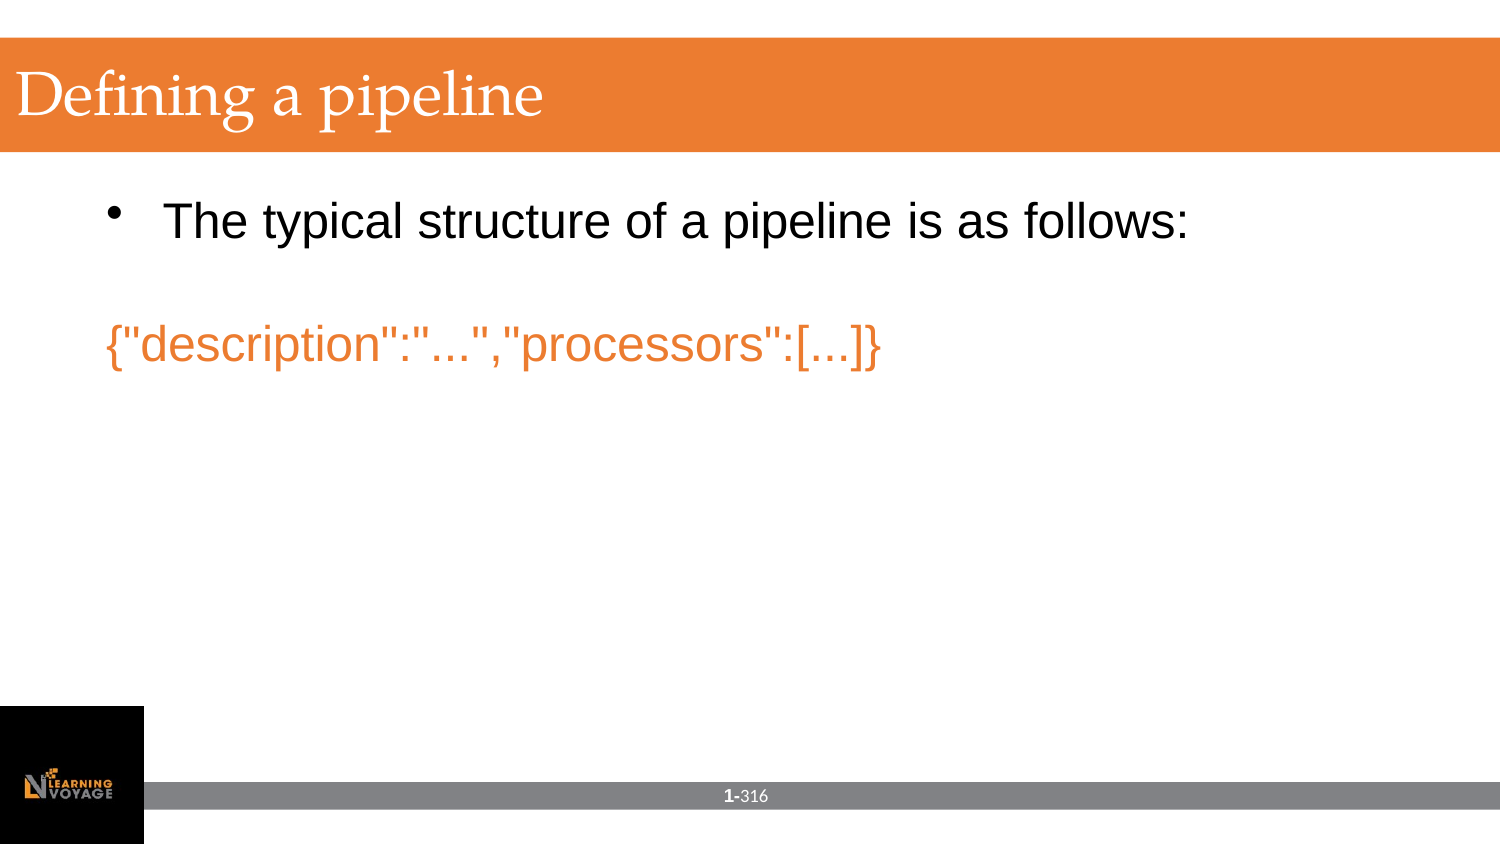

# Defining a pipeline
The typical structure of a pipeline is as follows:

{"description":"...","processors":[...]}
1-316